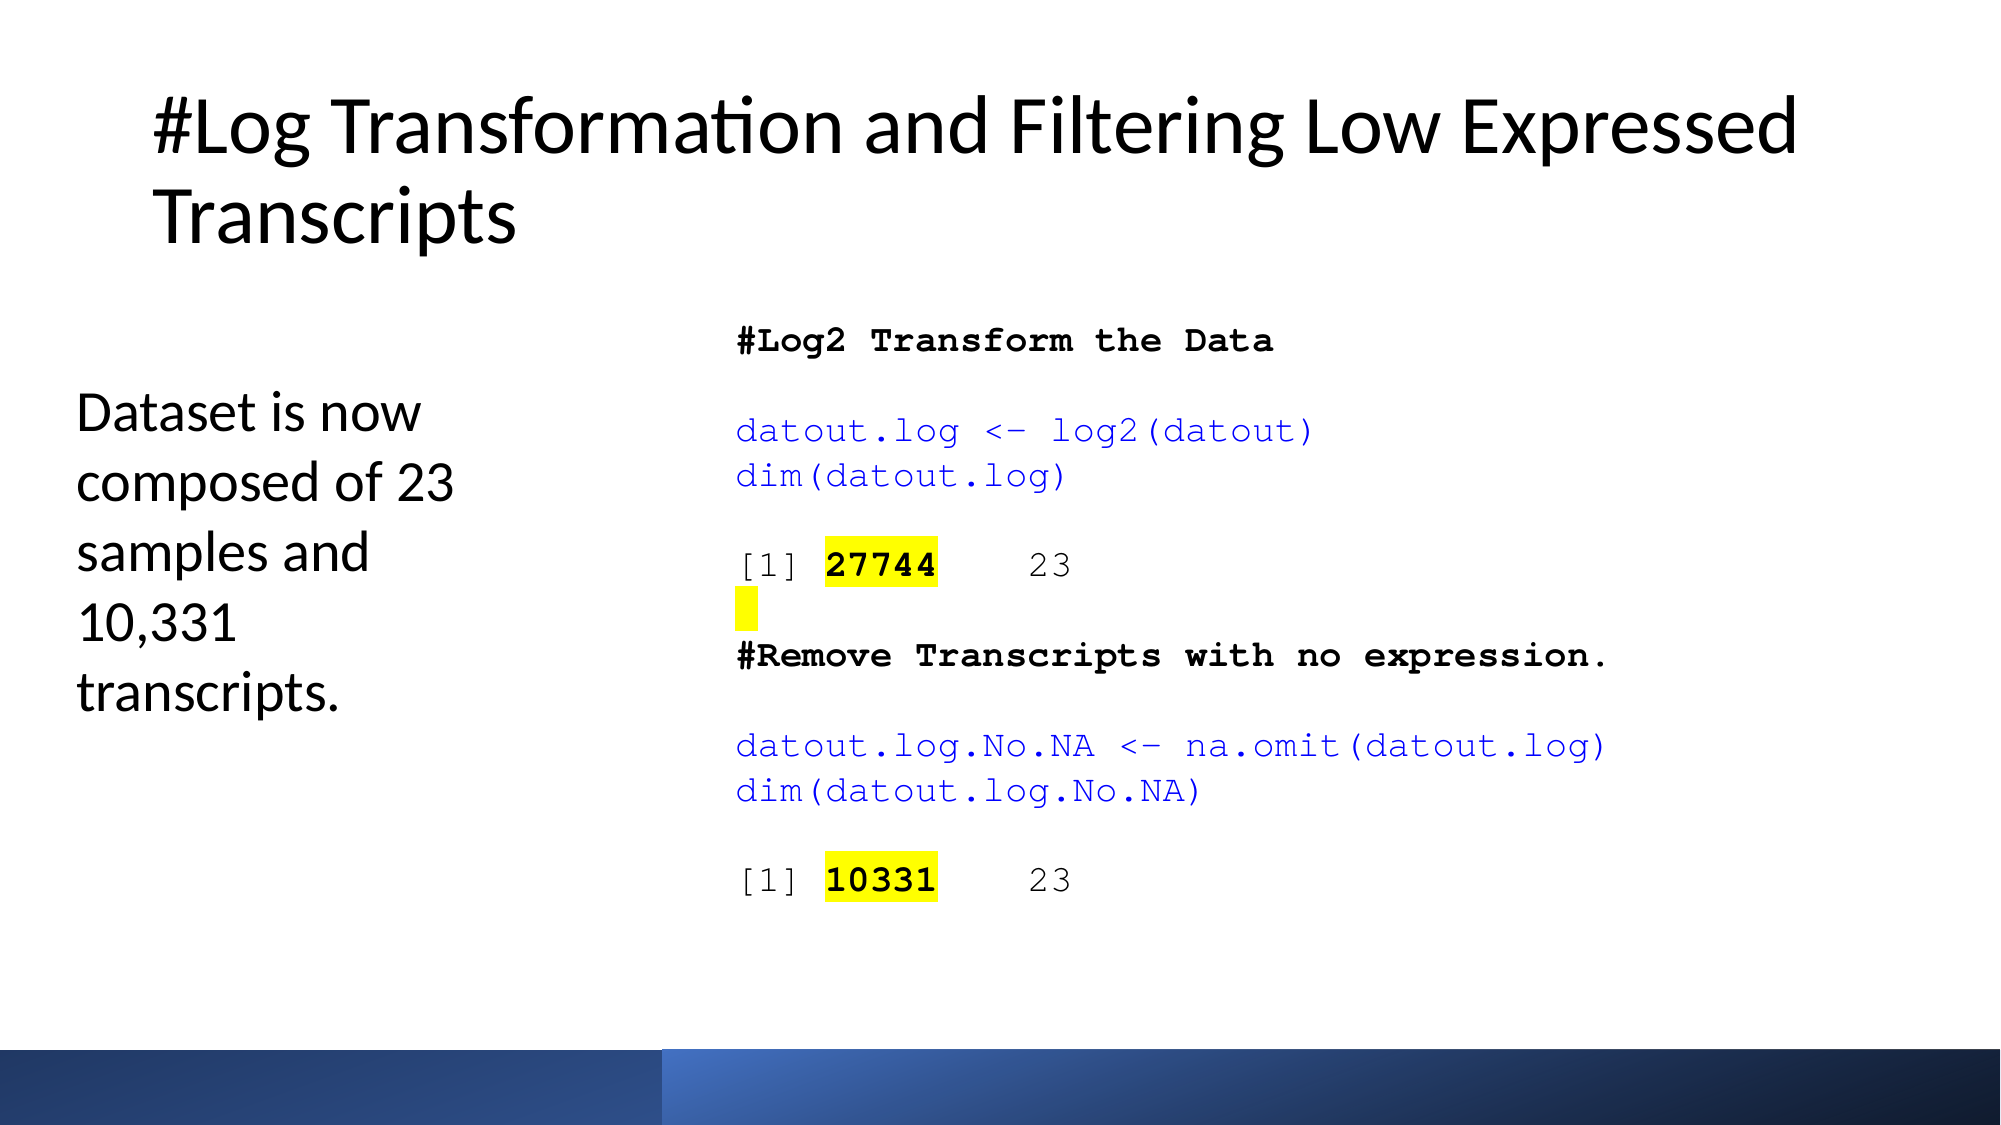

#Log Transformation and Filtering Low Expressed Transcripts
#Log2 Transform the Data

datout.log <- log2(datout)
dim(datout.log)

[1] 27744    23

#Remove Transcripts with no expression.

datout.log.No.NA <- na.omit(datout.log)
dim(datout.log.No.NA)

[1] 10331    23

Dataset is now composed of 23 samples and 10,331 transcripts.